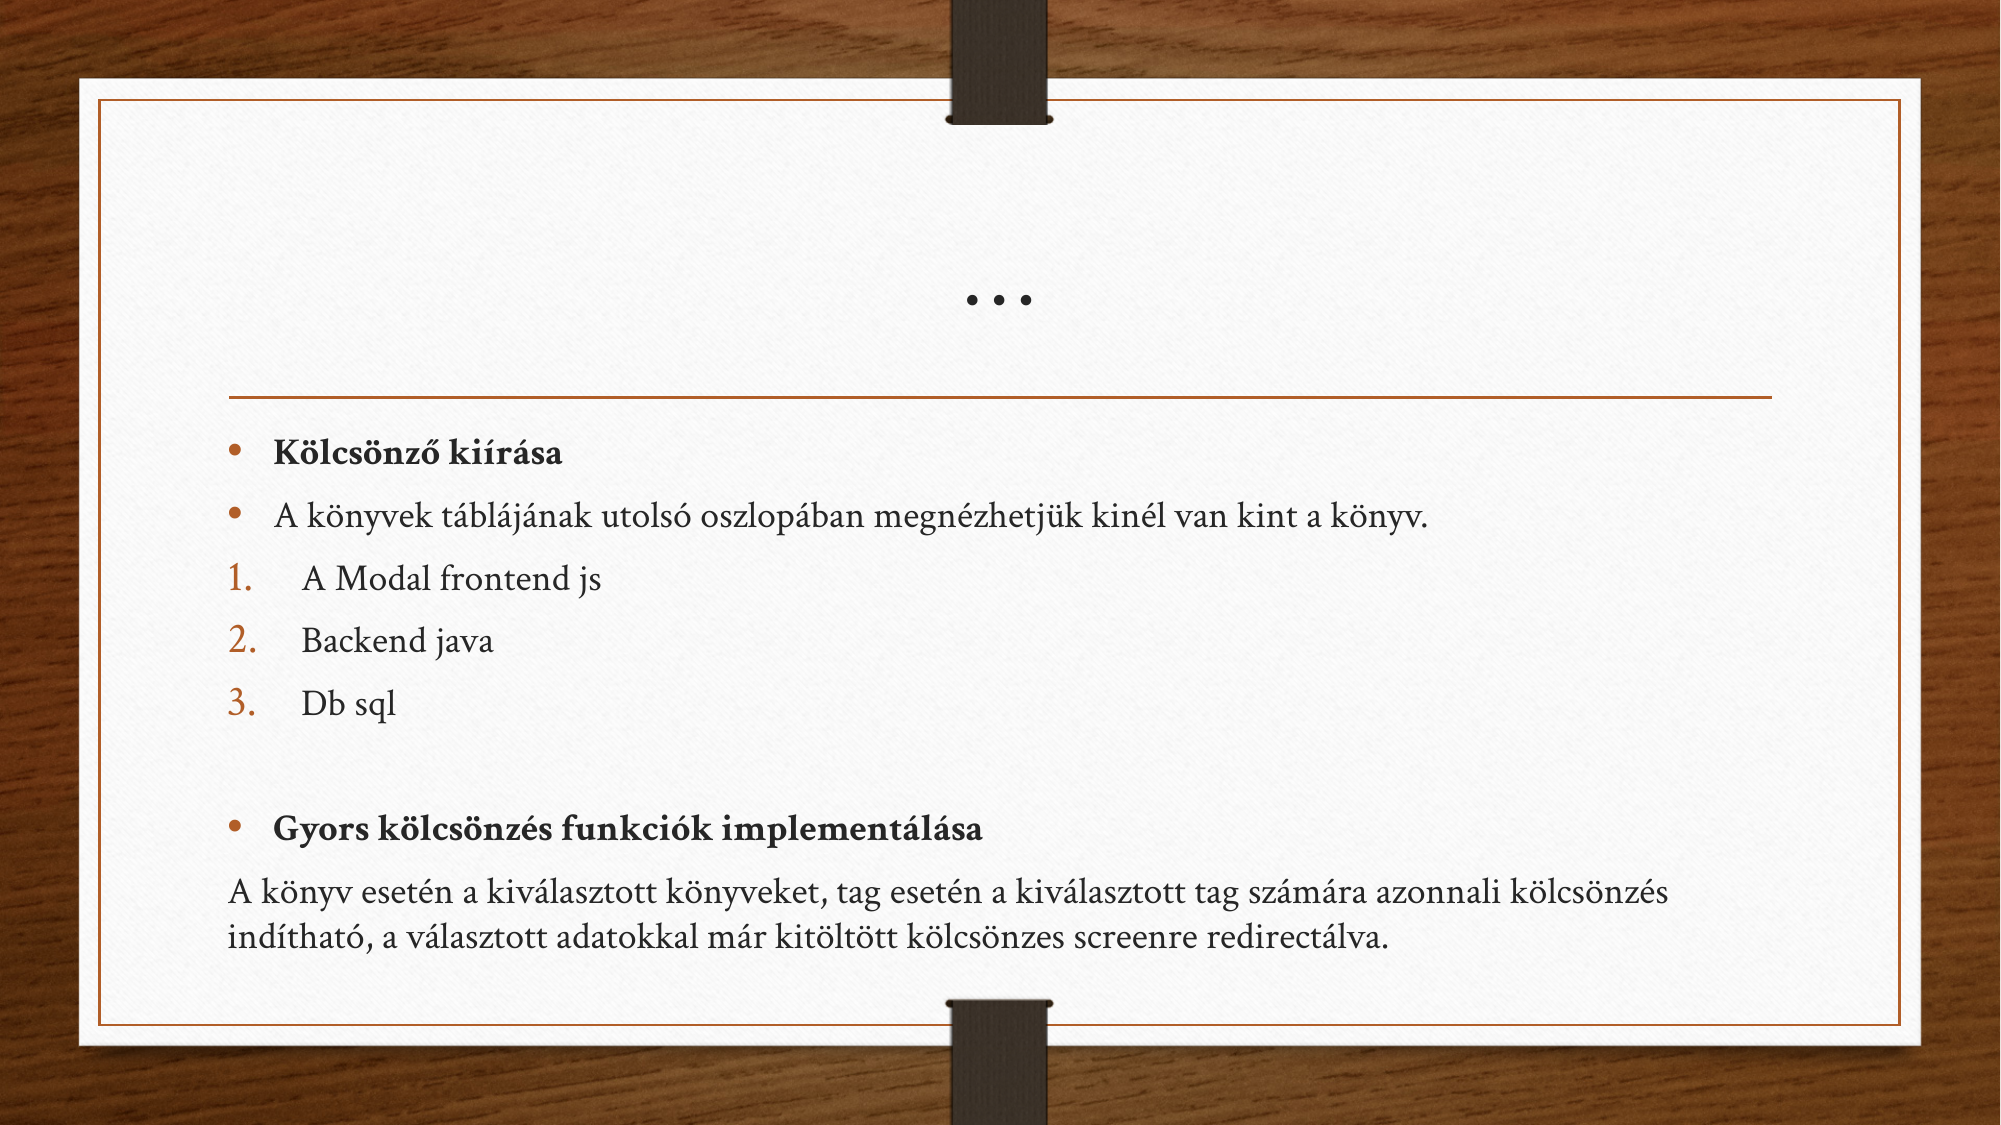

# …
Kölcsönző kiírása
A könyvek táblájának utolsó oszlopában megnézhetjük kinél van kint a könyv.
A Modal frontend js
Backend java
Db sql

Gyors kölcsönzés funkciók implementálása
A könyv esetén a kiválasztott könyveket, tag esetén a kiválasztott tag számára azonnali kölcsönzés indítható, a választott adatokkal már kitöltött kölcsönzes screenre redirectálva.